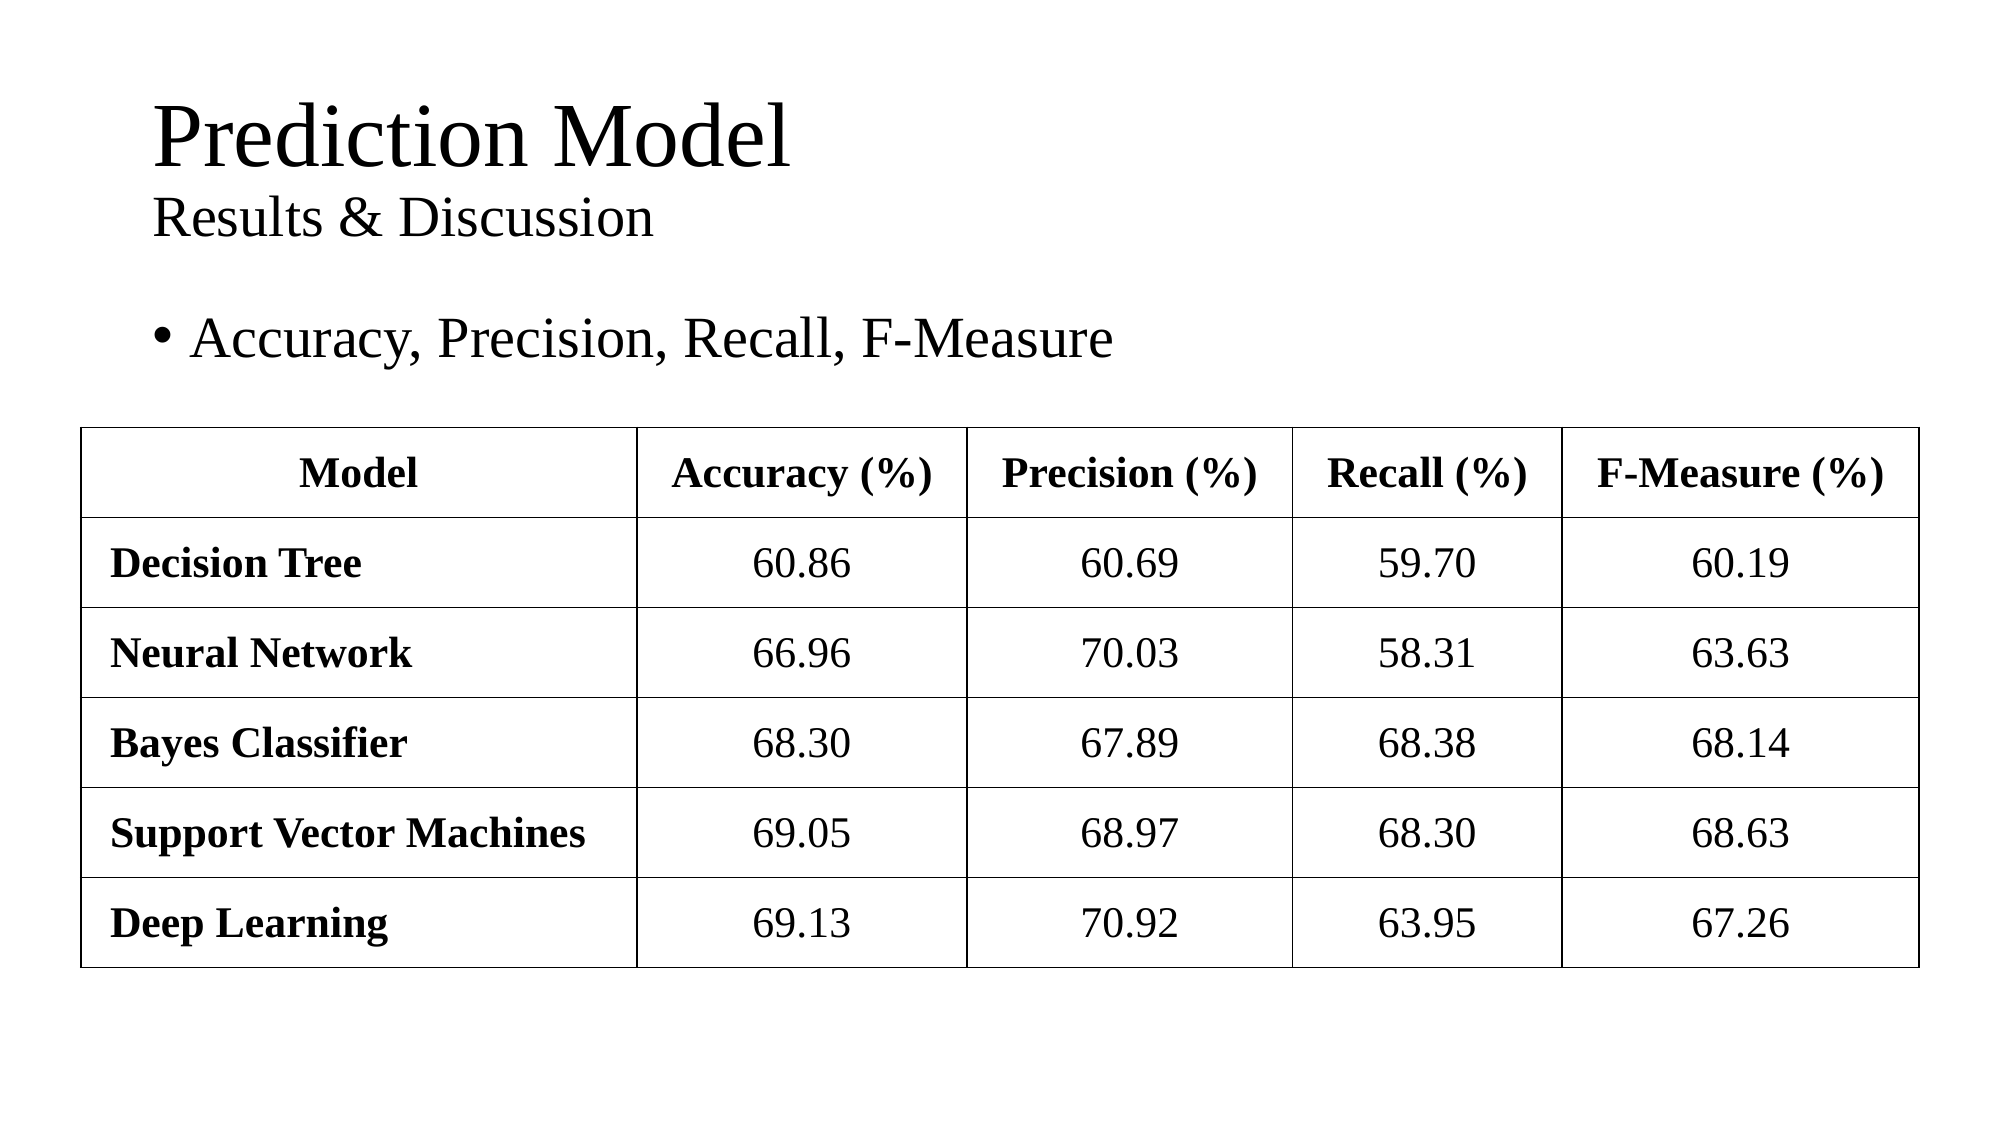

# Prediction Model Results & Discussion
Accuracy, Precision, Recall, F-Measure
| Model | Accuracy (%) | Precision (%) | Recall (%) | F-Measure (%) |
| --- | --- | --- | --- | --- |
| Decision Tree | 60.86 | 60.69 | 59.70 | 60.19 |
| Neural Network | 66.96 | 70.03 | 58.31 | 63.63 |
| Bayes Classifier | 68.30 | 67.89 | 68.38 | 68.14 |
| Support Vector Machines | 69.05 | 68.97 | 68.30 | 68.63 |
| Deep Learning | 69.13 | 70.92 | 63.95 | 67.26 |